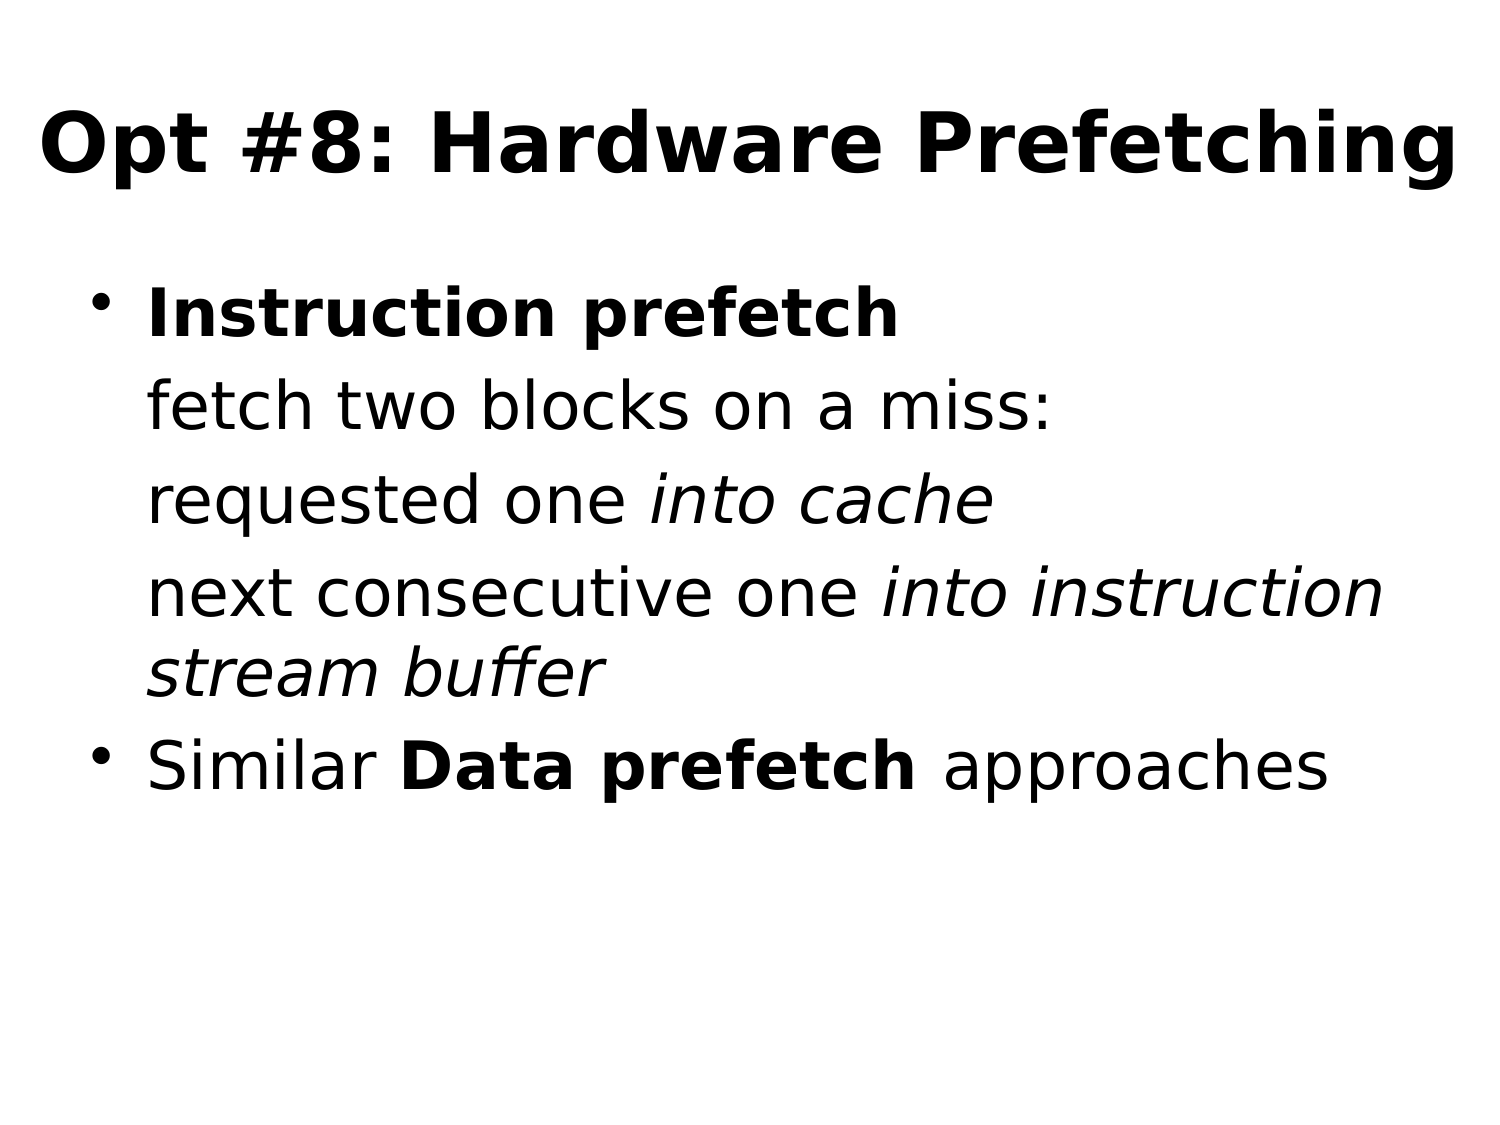

# Opt #8: Hardware Prefetching
Instruction prefetch
	fetch two blocks on a miss:
	requested one into cache
	next consecutive one into instruction stream buffer
Similar Data prefetch approaches